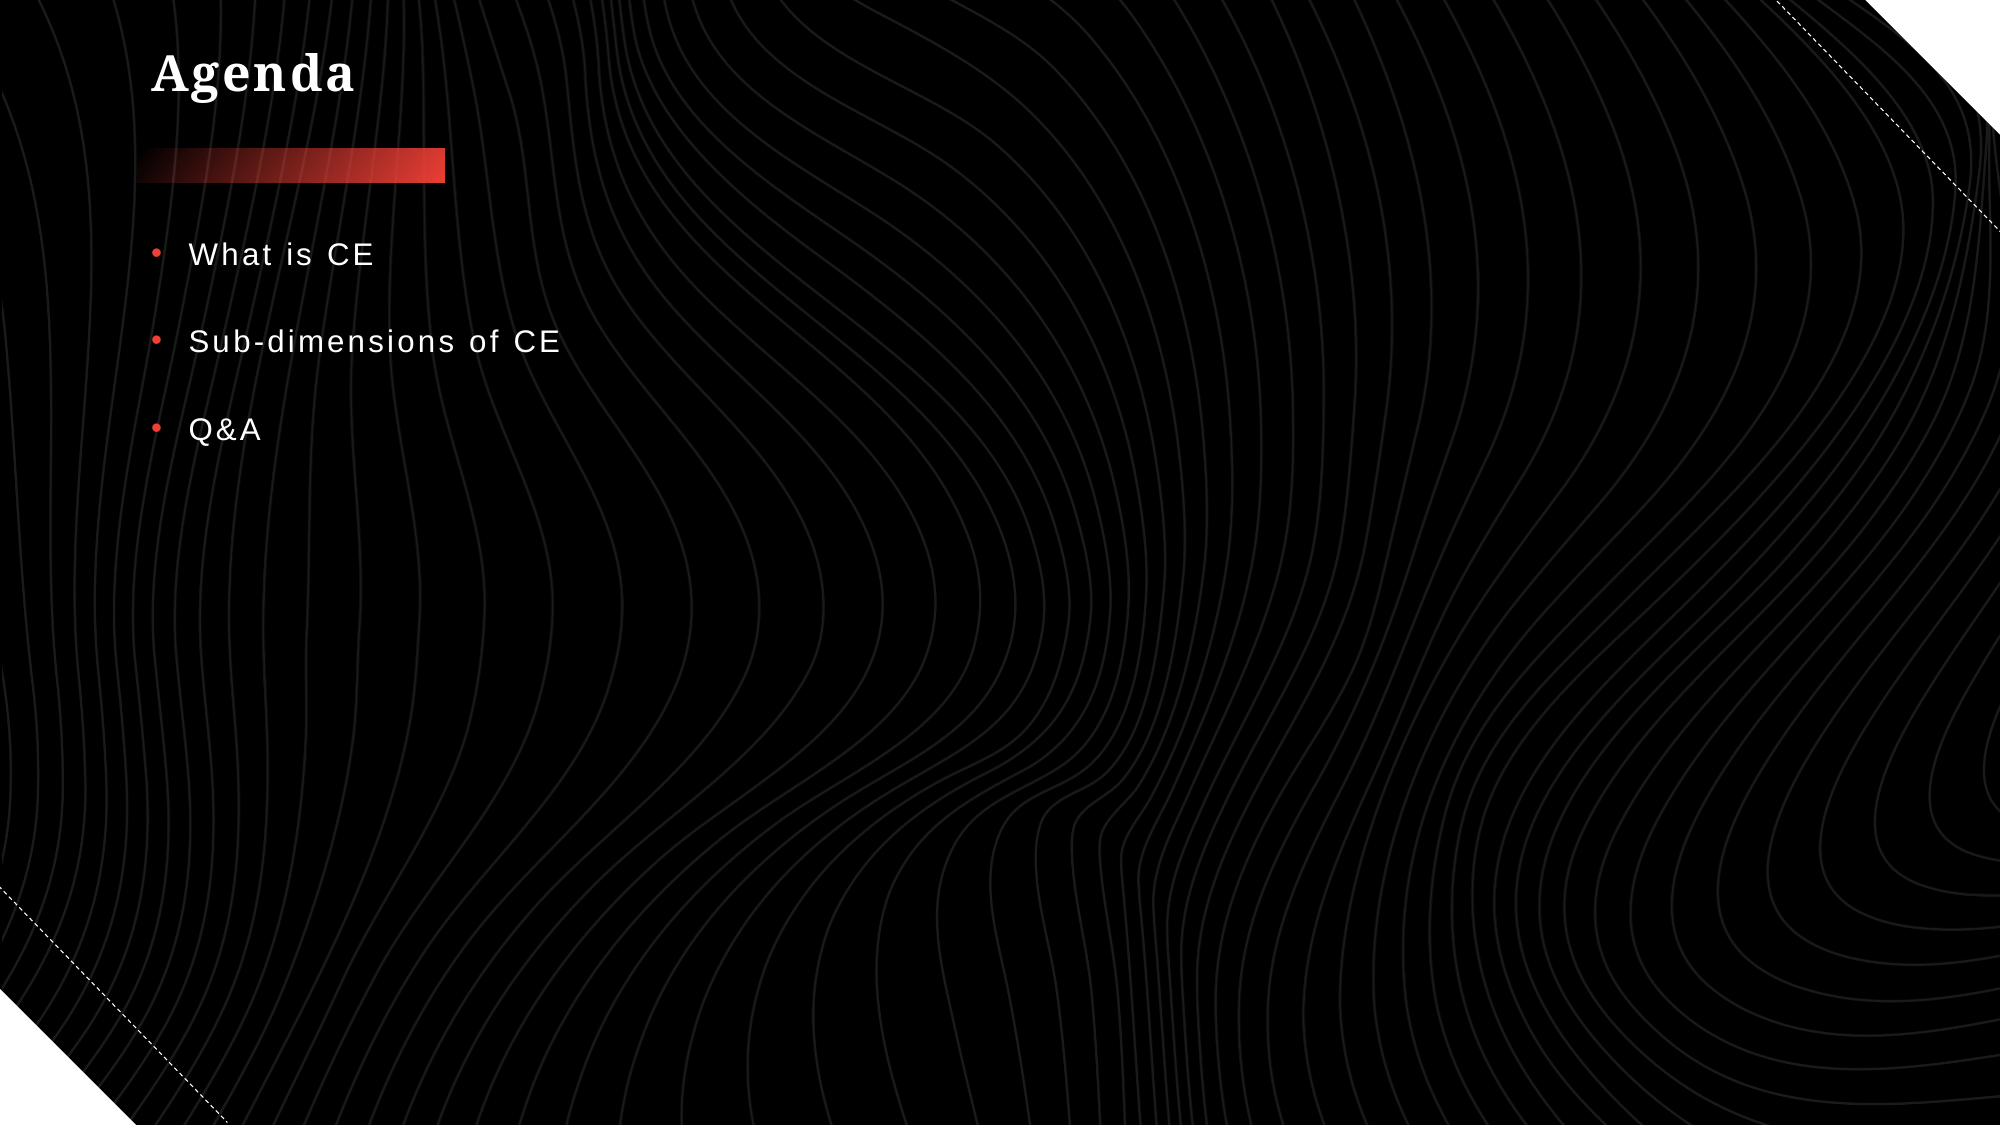

# Agenda
What is CE
Sub-dimensions of CE
Q&A